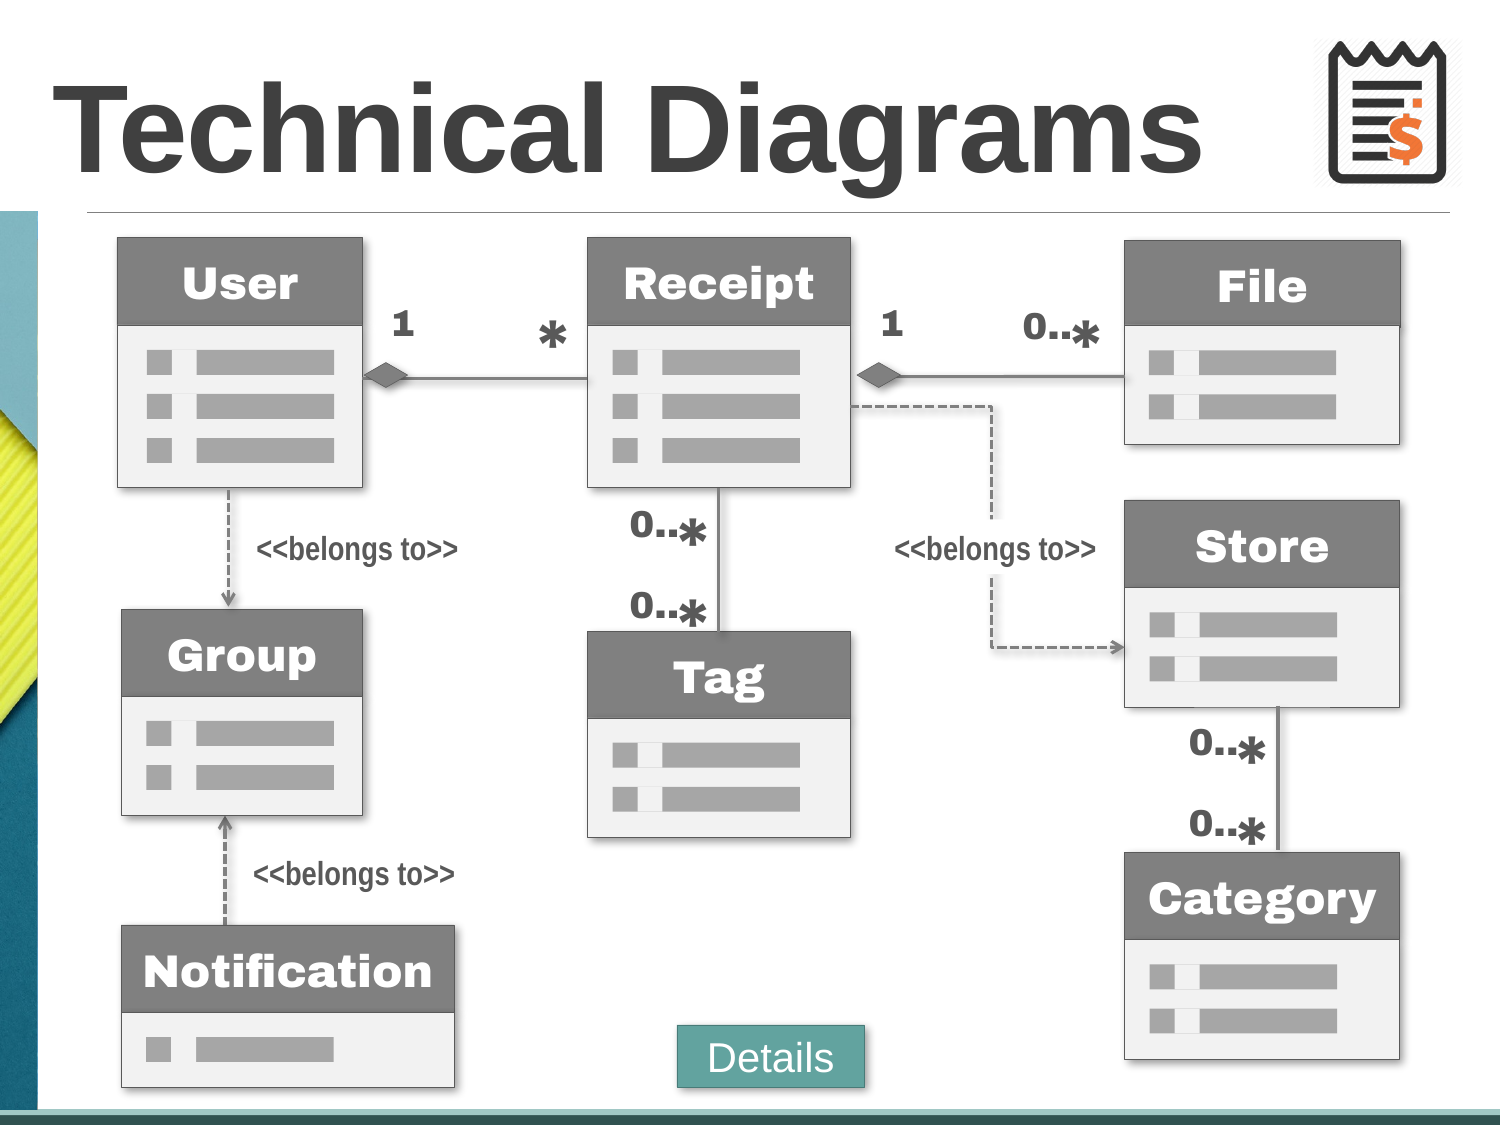

# Technical Diagrams
Receipt
User
File
*
*
1
1
0..

*
0..
Store
<<belongs to>>
<<belongs to>>
*
0..

Group

Tag

*
0..

*
0..
<<belongs to>>
Category
Notification

Details